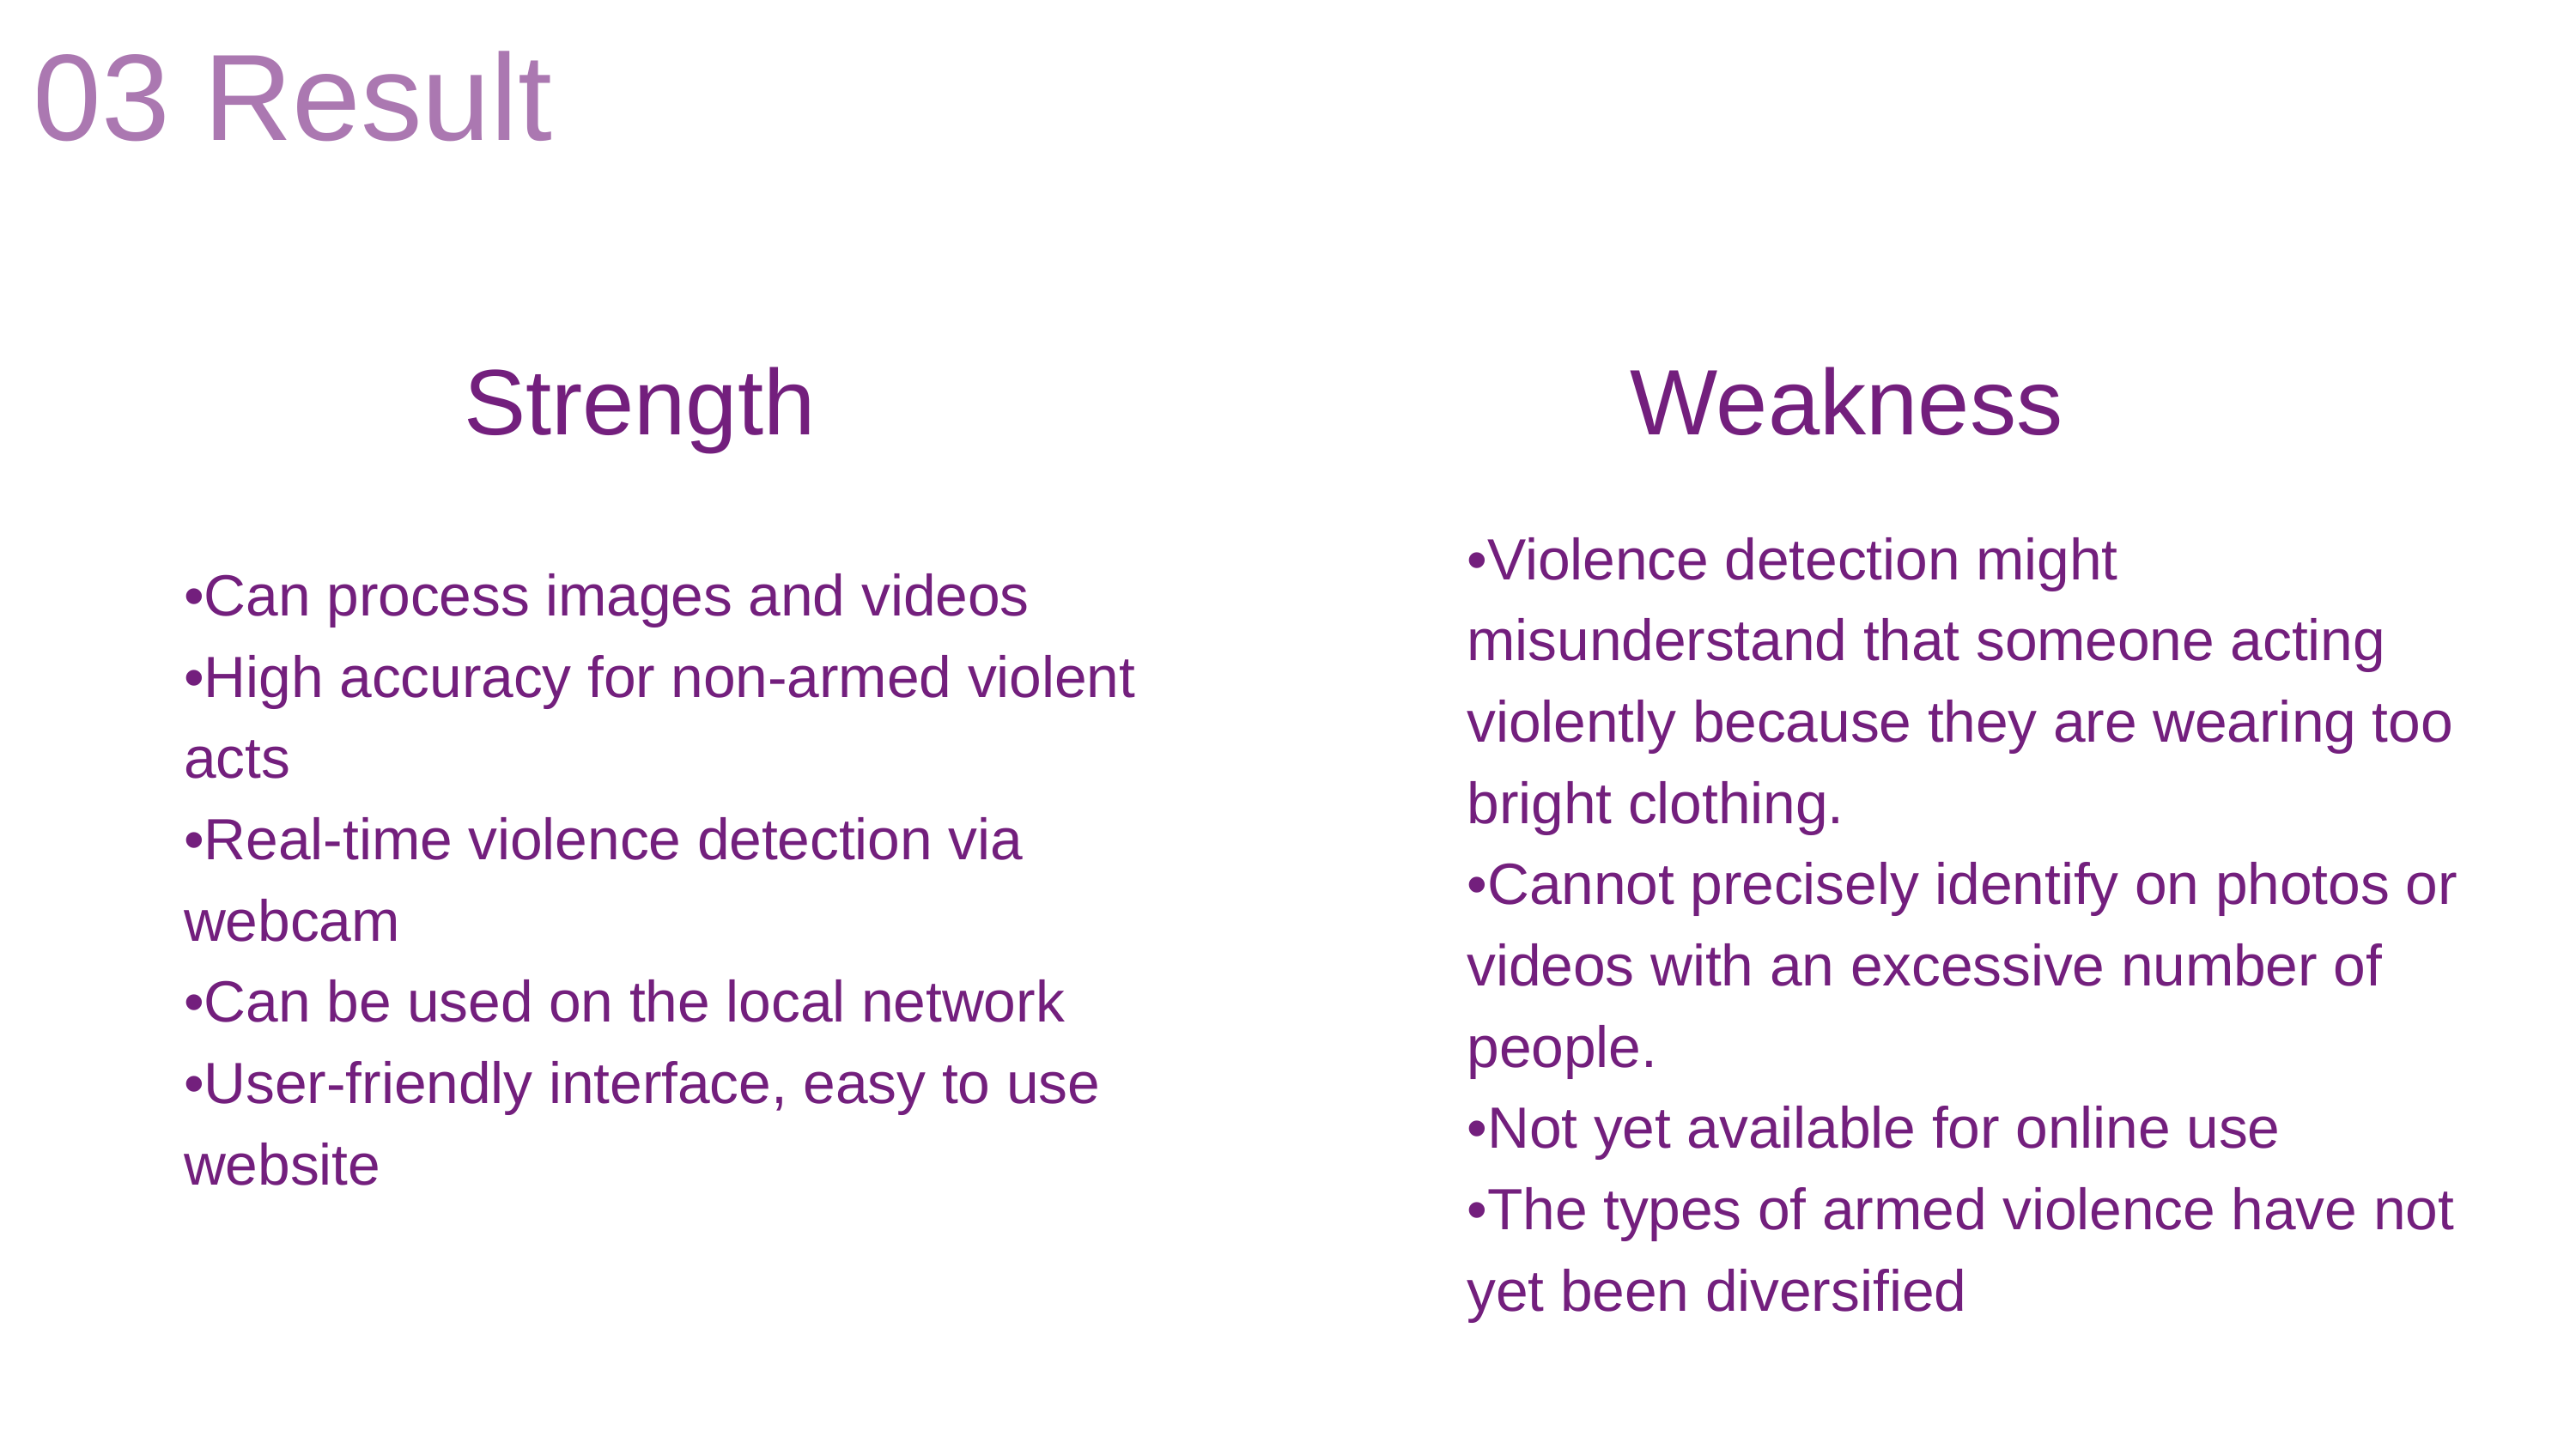

03 Result
Strength
Weakness
•Violence detection might misunderstand that someone acting violently because they are wearing too bright clothing.
•Cannot precisely identify on photos or videos with an excessive number of people.
•Not yet available for online use
•The types of armed violence have not yet been diversified

•Can process images and videos
•High accuracy for non-armed violent acts
•Real-time violence detection via webcam
•Can be used on the local network
•User-friendly interface, easy to use website